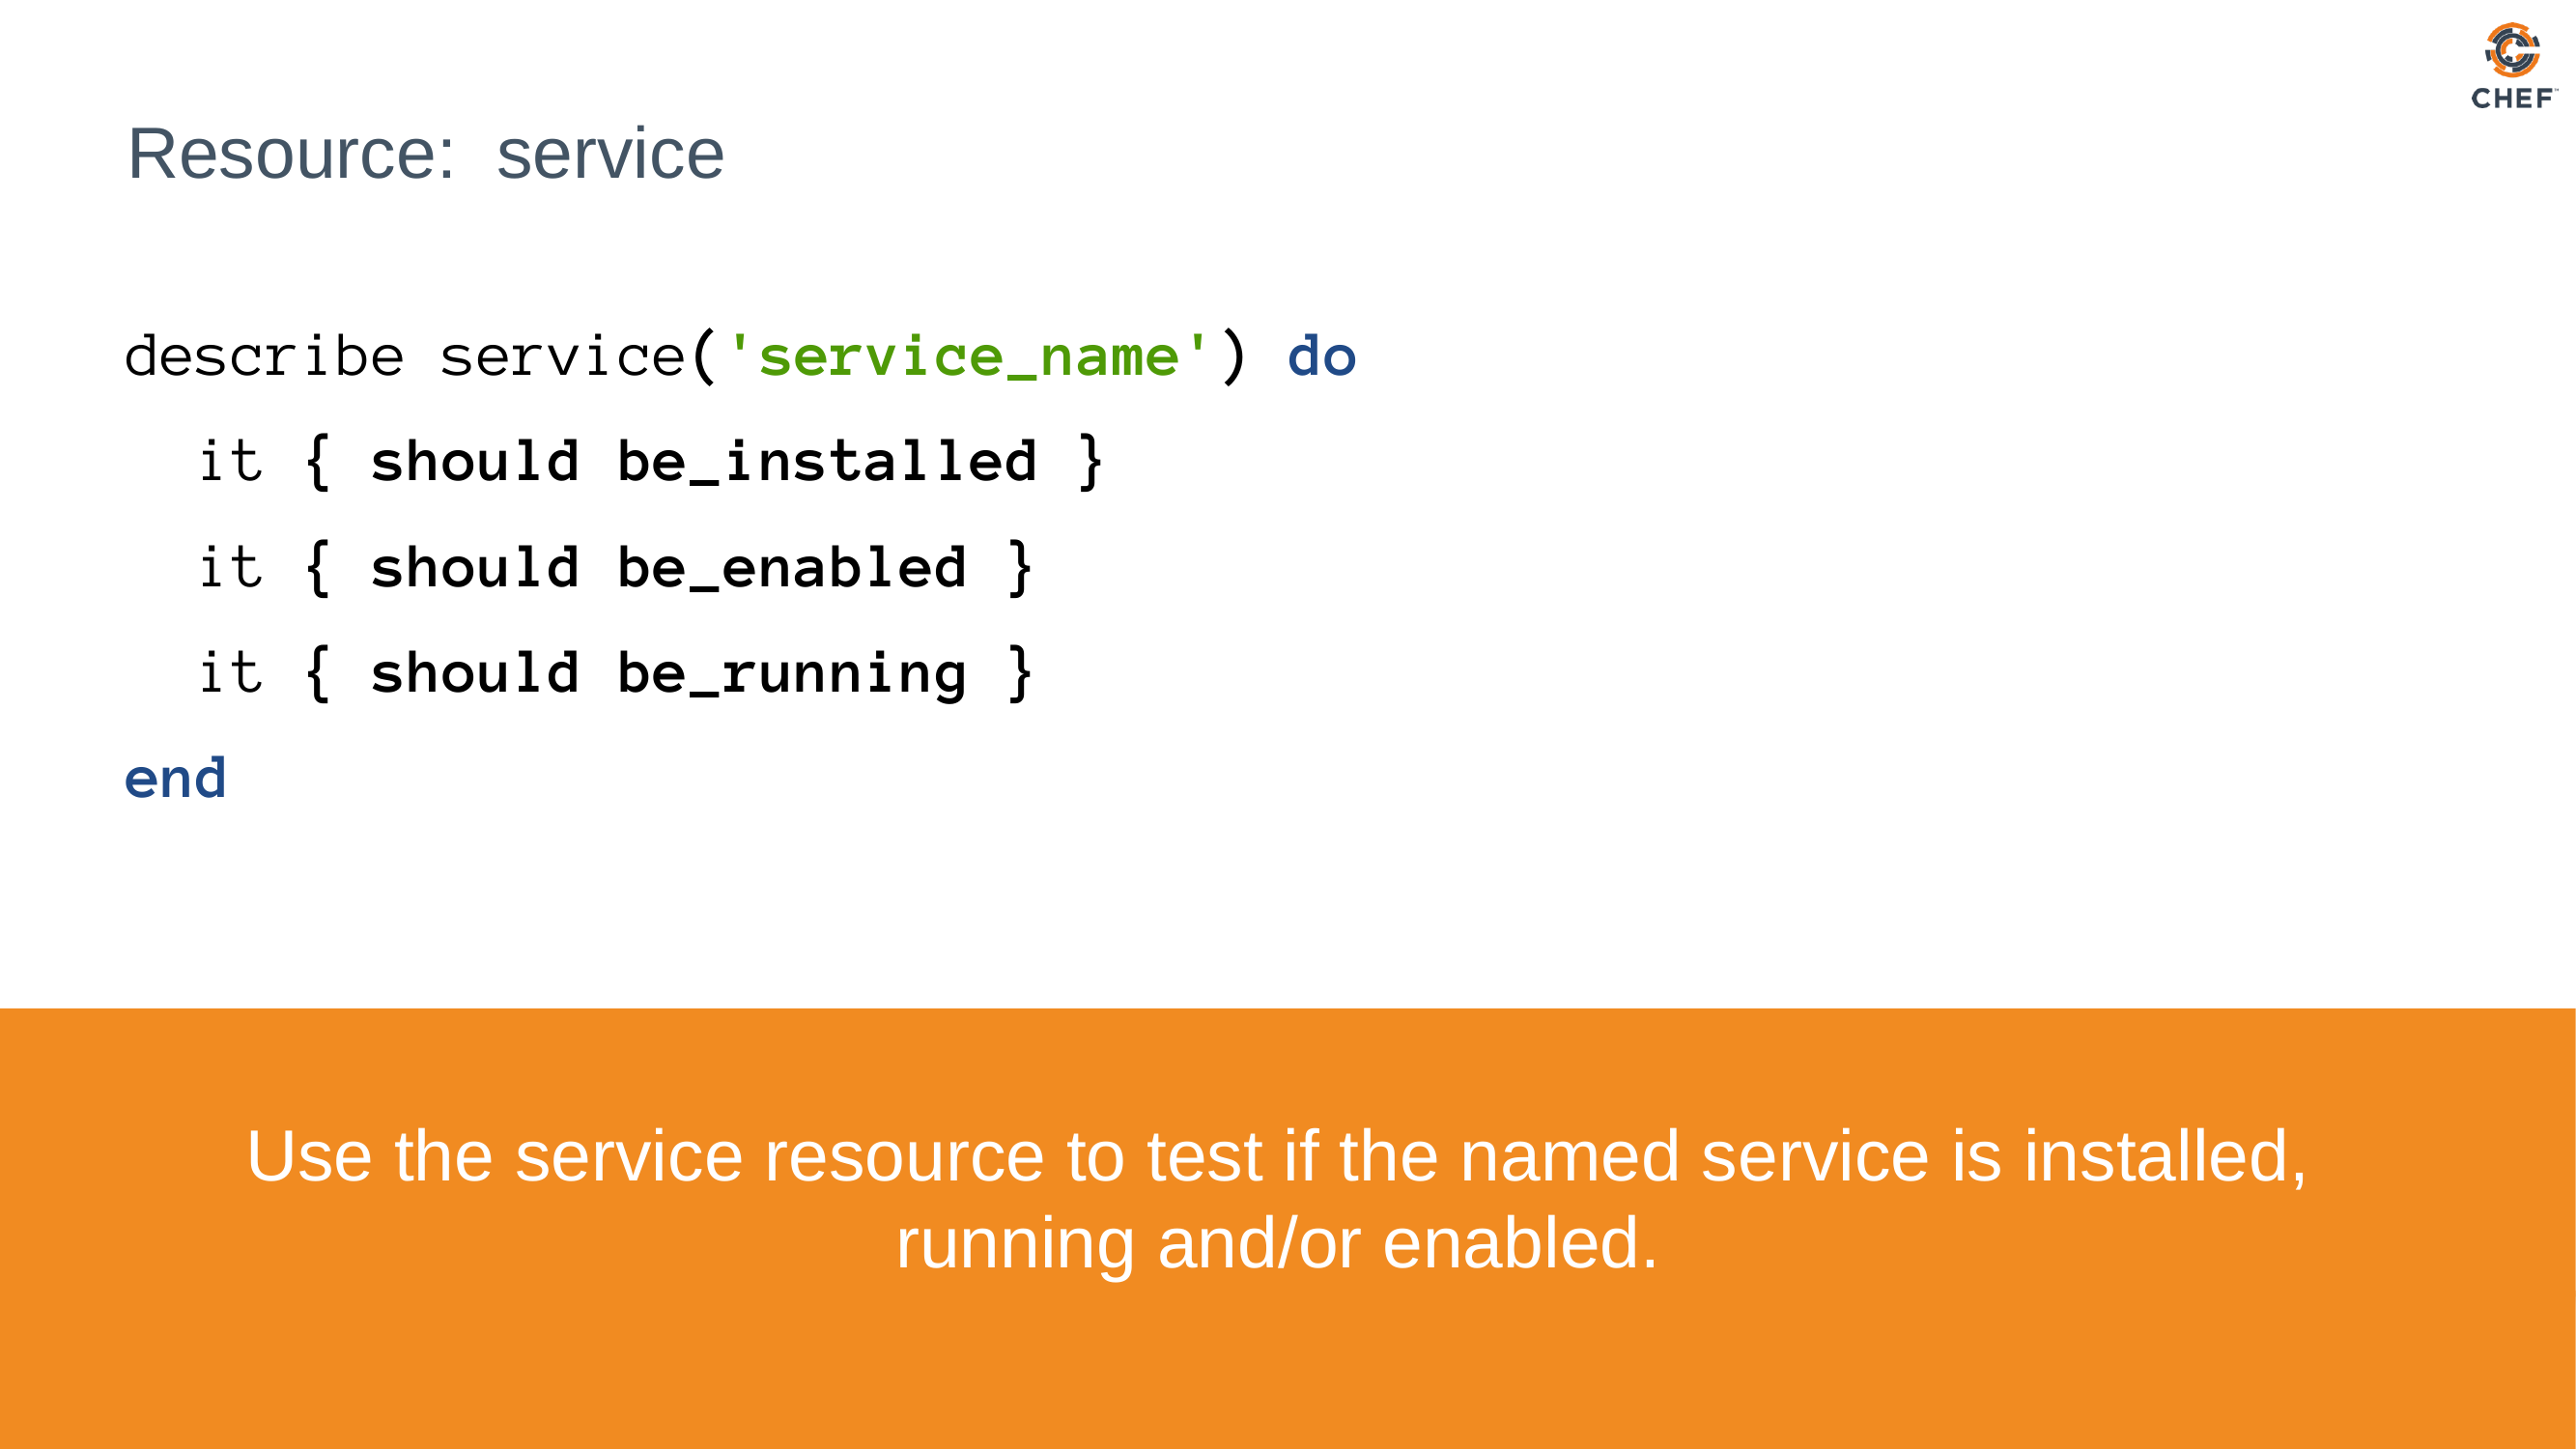

# Resource:  service
describe service('service_name') do
  it { should be_installed }
  it { should be_enabled }
  it { should be_running }
end
Use the service resource to test if the named service is installed, running and/or enabled.